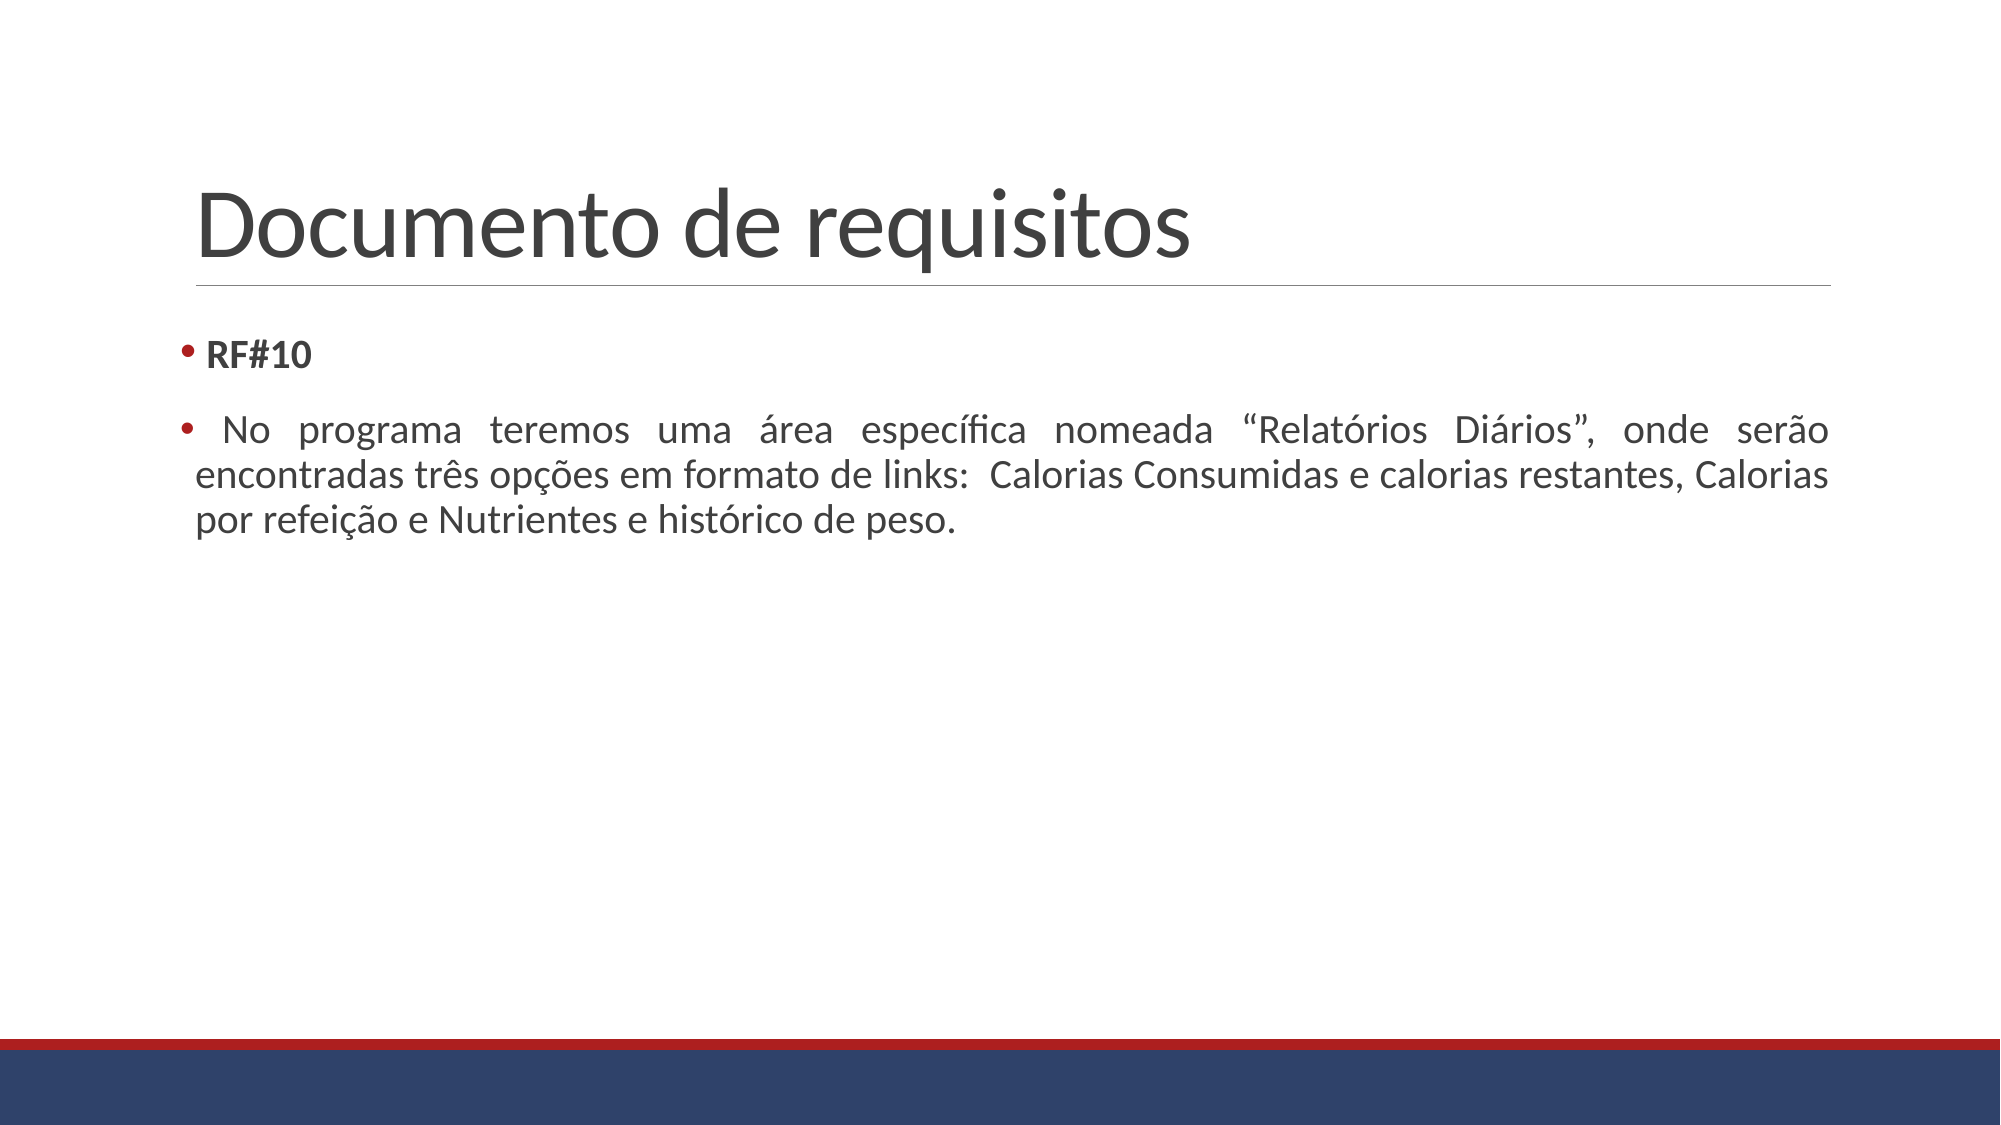

# Documento de requisitos
 RF#10
 No programa teremos uma área específica nomeada “Relatórios Diários”, onde serão encontradas três opções em formato de links:  Calorias Consumidas e calorias restantes, Calorias por refeição e Nutrientes e histórico de peso.